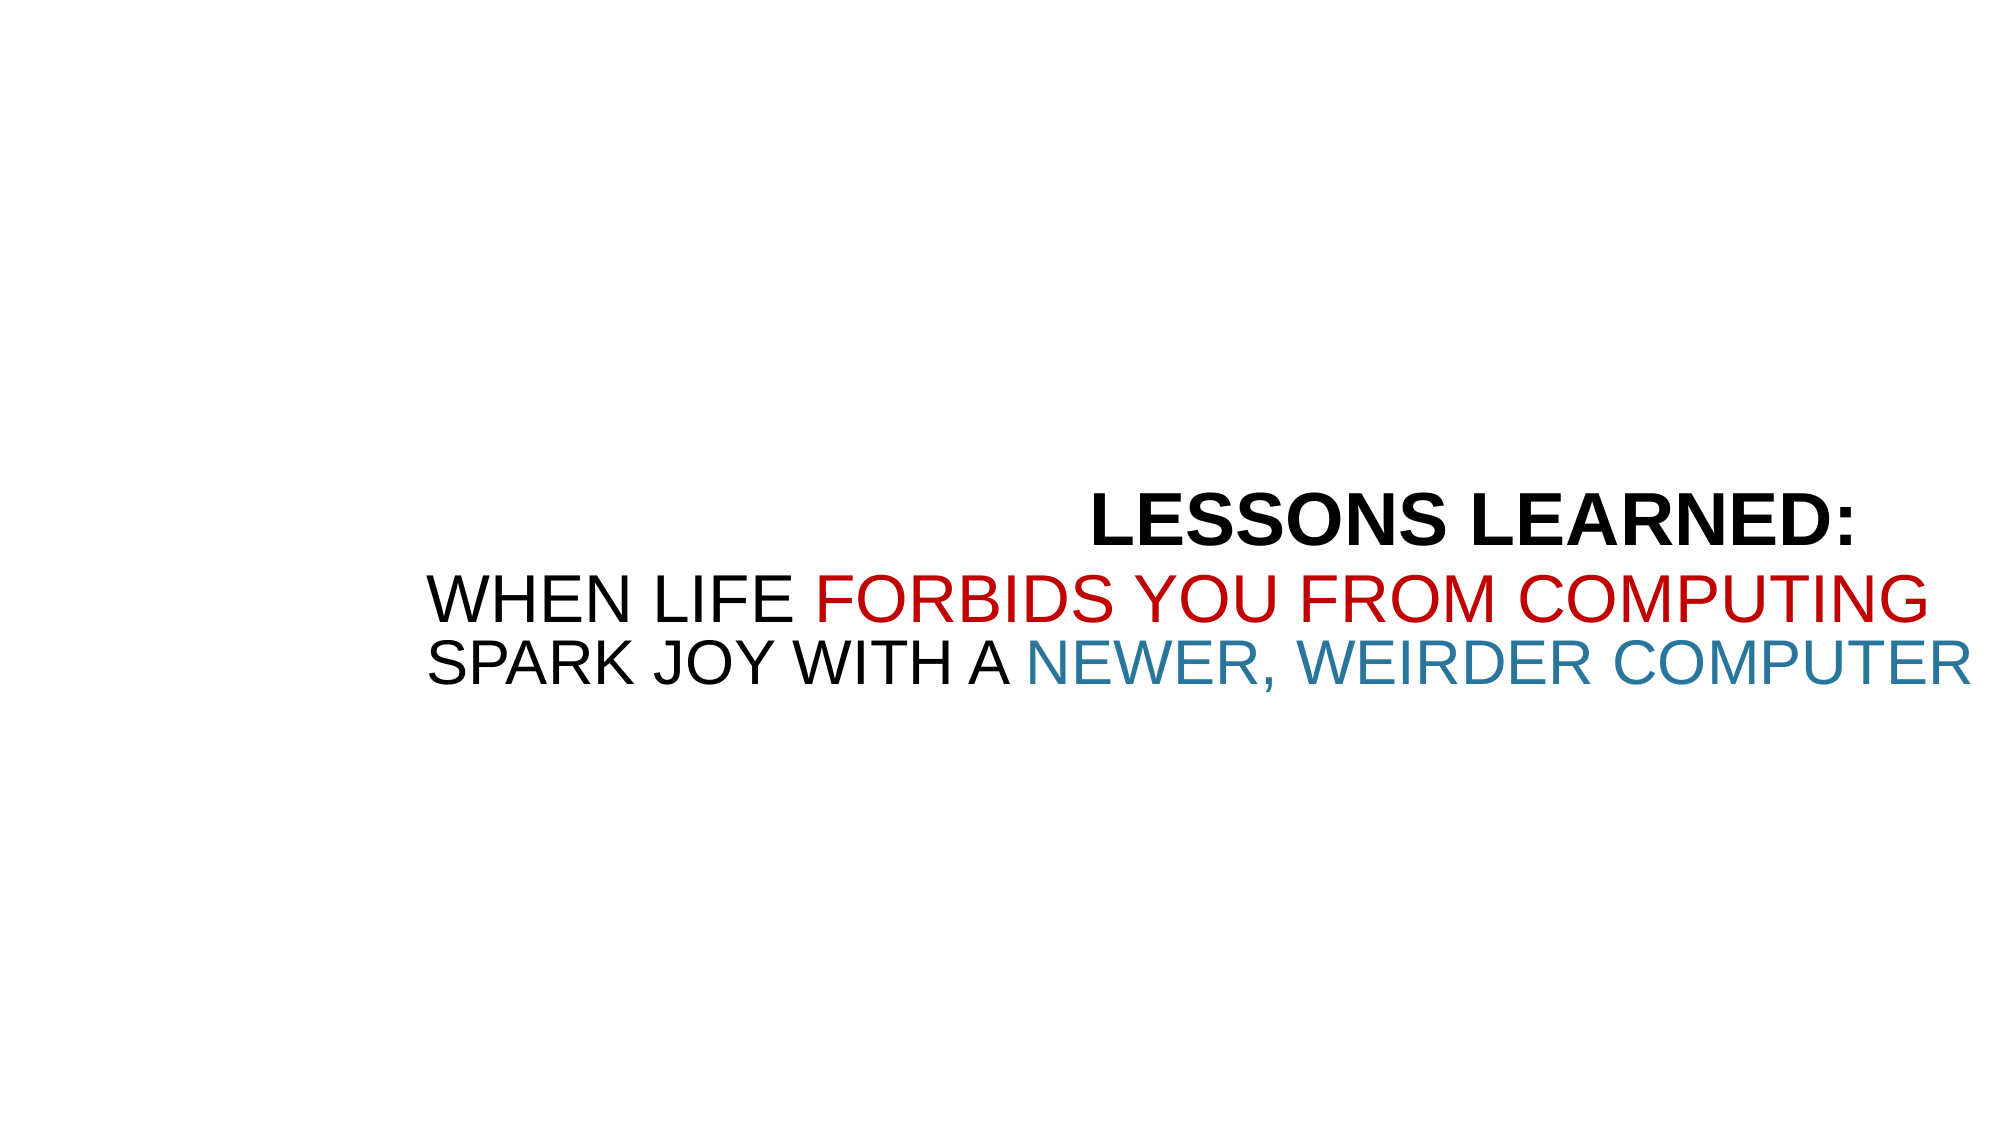

LESSONS LEARNED:
WHEN LIFE FORBIDS YOU FROM COMPUTING
SPARK JOY WITH A NEWER, WEIRDER COMPUTER